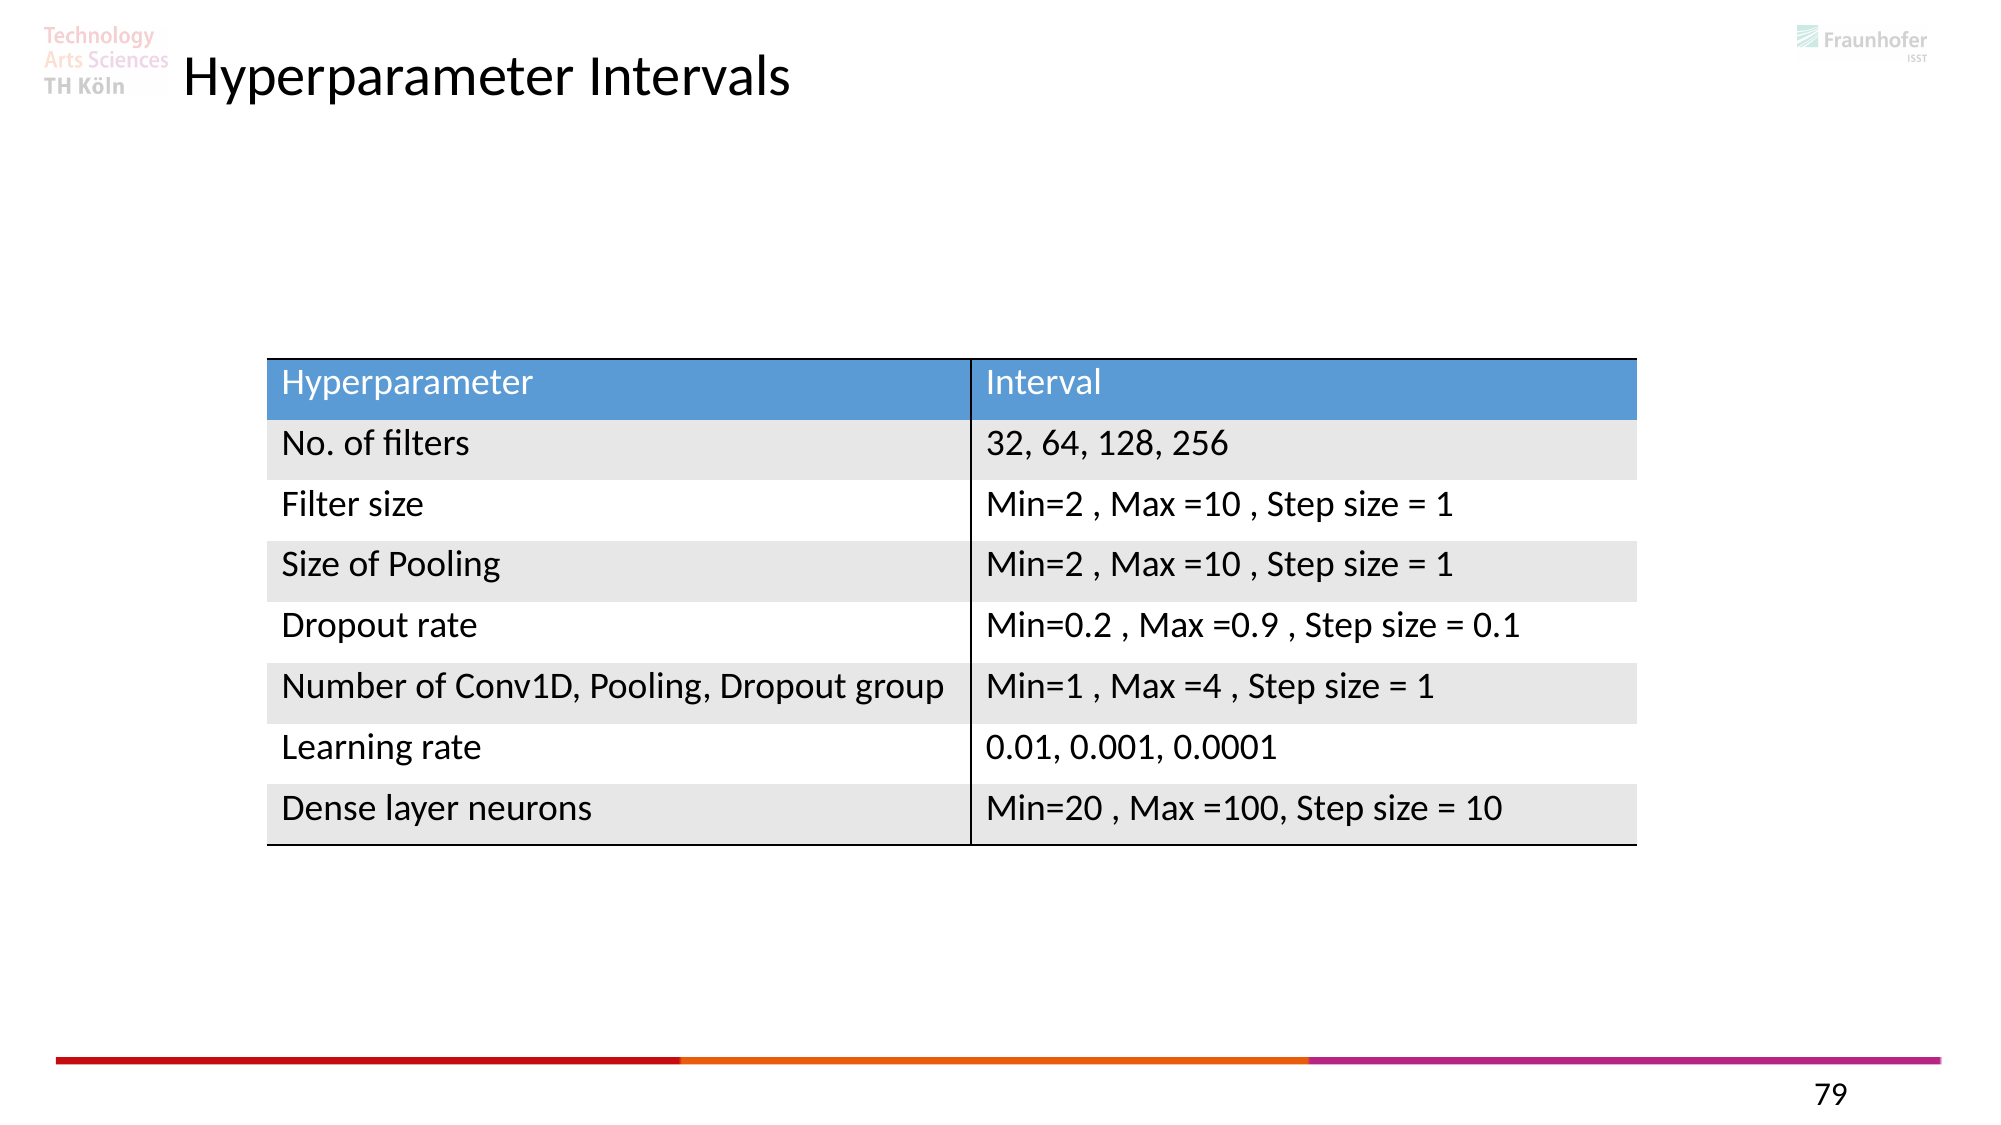

Hyperparameter Intervals
| Hyperparameter | Interval |
| --- | --- |
| No. of filters | 32, 64, 128, 256 |
| Filter size | Min=2 , Max =10 , Step size = 1 |
| Size of Pooling | Min=2 , Max =10 , Step size = 1 |
| Dropout rate | Min=0.2 , Max =0.9 , Step size = 0.1 |
| Number of Conv1D, Pooling, Dropout group | Min=1 , Max =4 , Step size = 1 |
| Learning rate | 0.01, 0.001, 0.0001 |
| Dense layer neurons | Min=20 , Max =100, Step size = 10 |
79